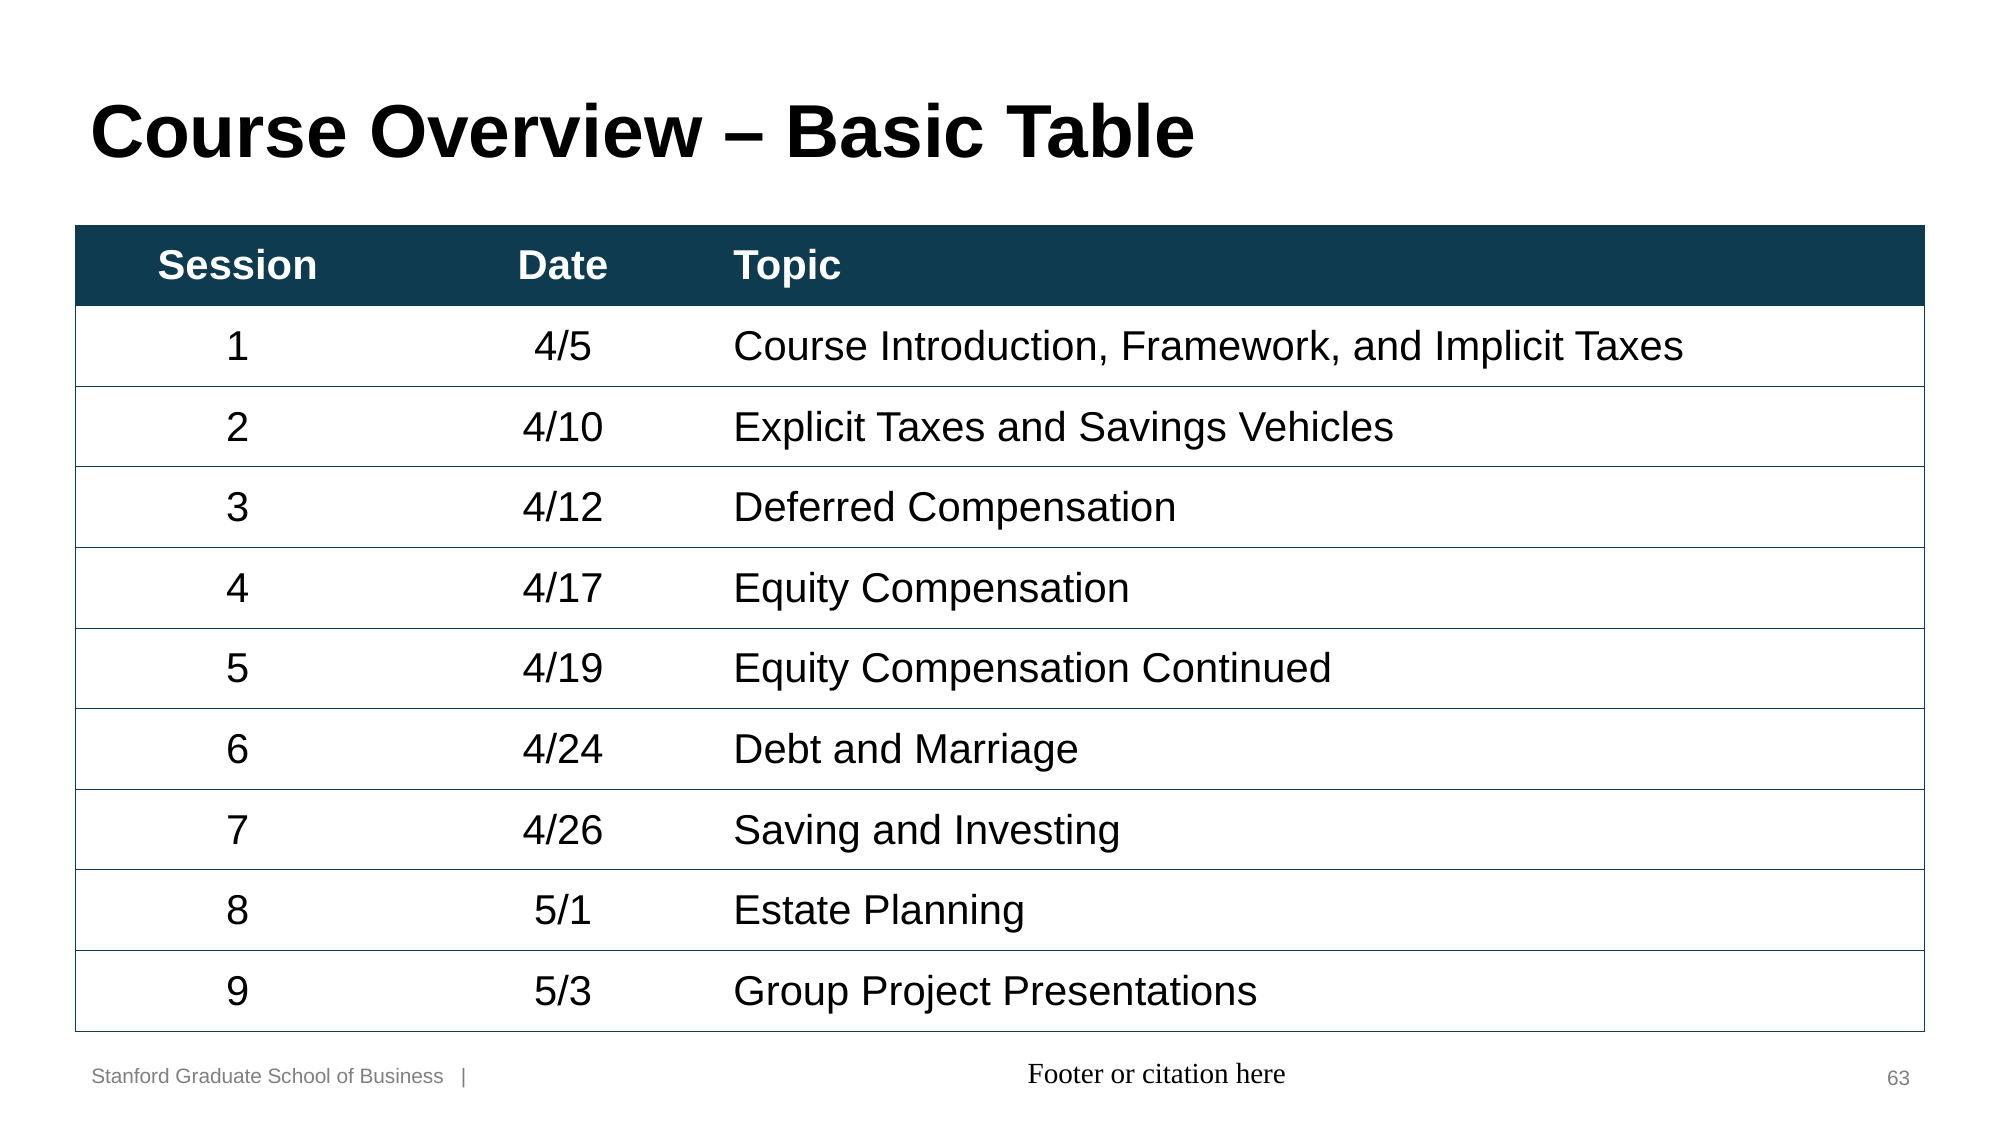

# Course Overview – Basic Table
| Session | Date | Topic |
| --- | --- | --- |
| 1 | 4/5 | Course Introduction, Framework, and Implicit Taxes |
| 2 | 4/10 | Explicit Taxes and Savings Vehicles |
| 3 | 4/12 | Deferred Compensation |
| 4 | 4/17 | Equity Compensation |
| 5 | 4/19 | Equity Compensation Continued |
| 6 | 4/24 | Debt and Marriage |
| 7 | 4/26 | Saving and Investing |
| 8 | 5/1 | Estate Planning |
| 9 | 5/3 | Group Project Presentations |
Footer or citation here
63